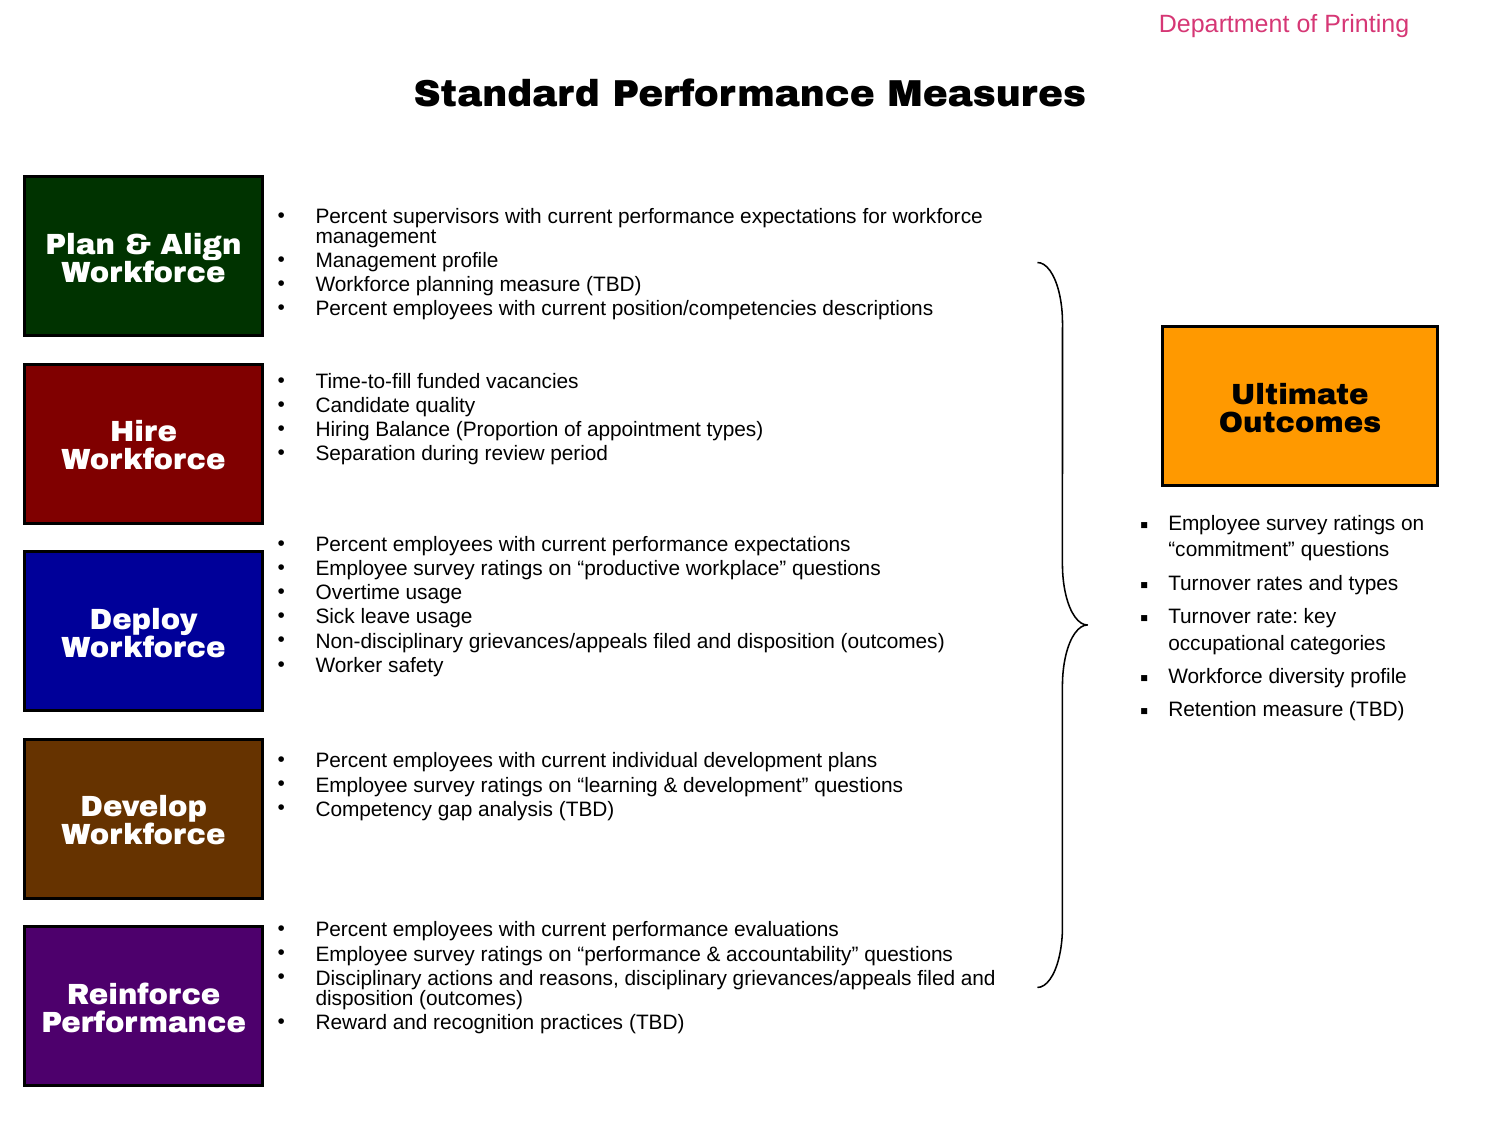

Department of Printing
# Standard Performance Measures

Plan & Align Workforce

Hire
Workforce

Deploy
Workforce

Develop Workforce

Reinforce Performance

Percent supervisors with current performance expectations for workforce management
Management profile
Workforce planning measure (TBD)
Percent employees with current position/competencies descriptions

Time-to-fill funded vacancies
Candidate quality
Hiring Balance (Proportion of appointment types)
Separation during review period

Percent employees with current performance expectations
Employee survey ratings on “productive workplace” questions
Overtime usage
Sick leave usage
Non-disciplinary grievances/appeals filed and disposition (outcomes)
Worker safety

Percent employees with current individual development plans
Employee survey ratings on “learning & development” questions
Competency gap analysis (TBD)

Percent employees with current performance evaluations
Employee survey ratings on “performance & accountability” questions
Disciplinary actions and reasons, disciplinary grievances/appeals filed and disposition (outcomes)
Reward and recognition practices (TBD)

Ultimate Outcomes

Employee survey ratings on “commitment” questions
Turnover rates and types
Turnover rate: key occupational categories
Workforce diversity profile
Retention measure (TBD)